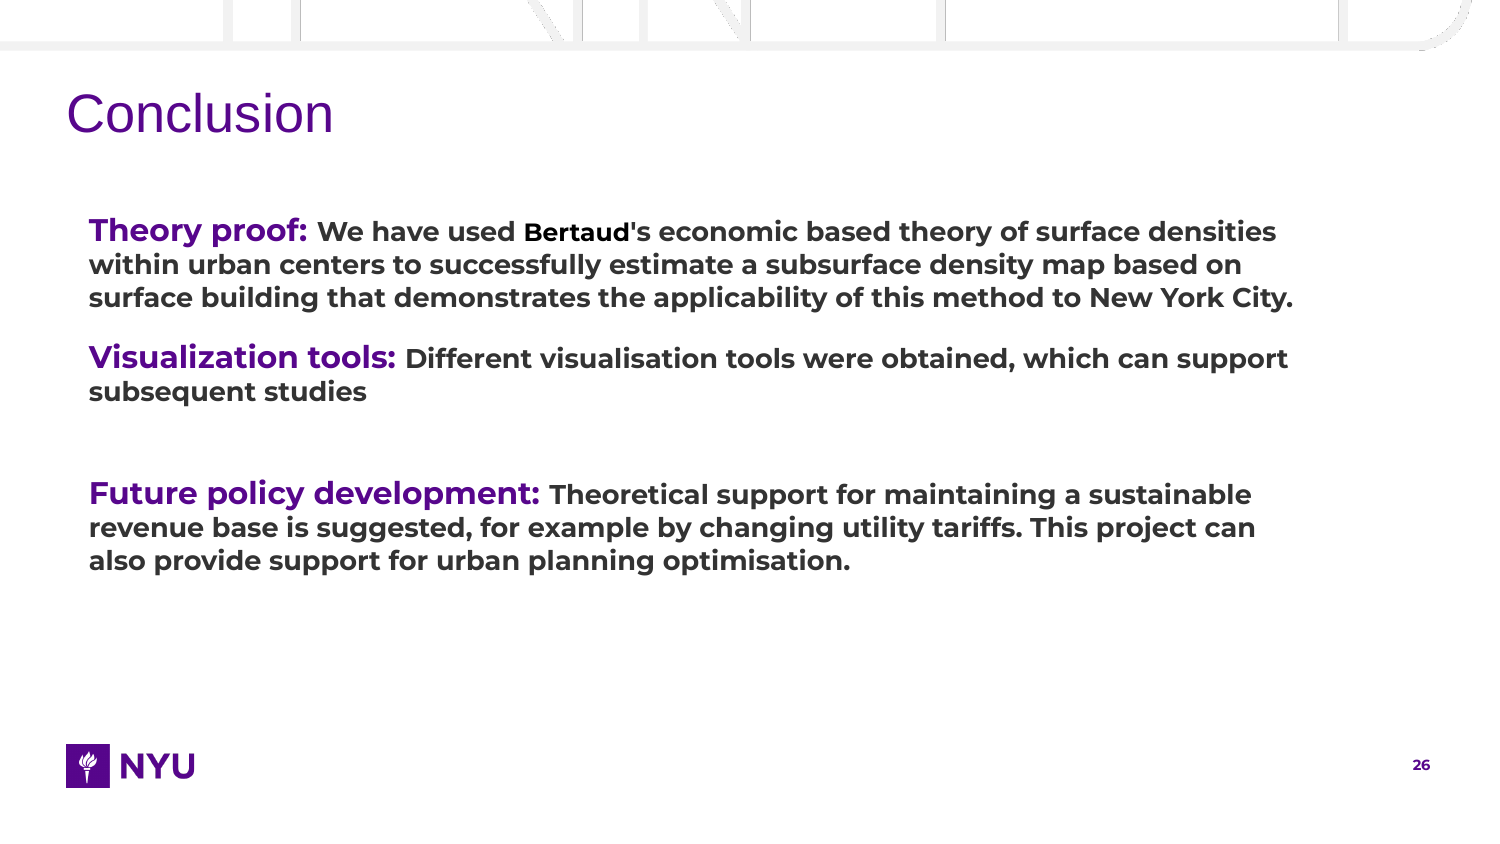

# Conclusion
Theory proof: We have used Bertaud's economic based theory of surface densities within urban centers to successfully estimate a subsurface density map based on surface building that demonstrates the applicability of this method to New York City.

Visualization tools: Different visualisation tools were obtained, which can support subsequent studies
Future policy development: Theoretical support for maintaining a sustainable revenue base is suggested, for example by changing utility tariffs. This project can also provide support for urban planning optimisation.